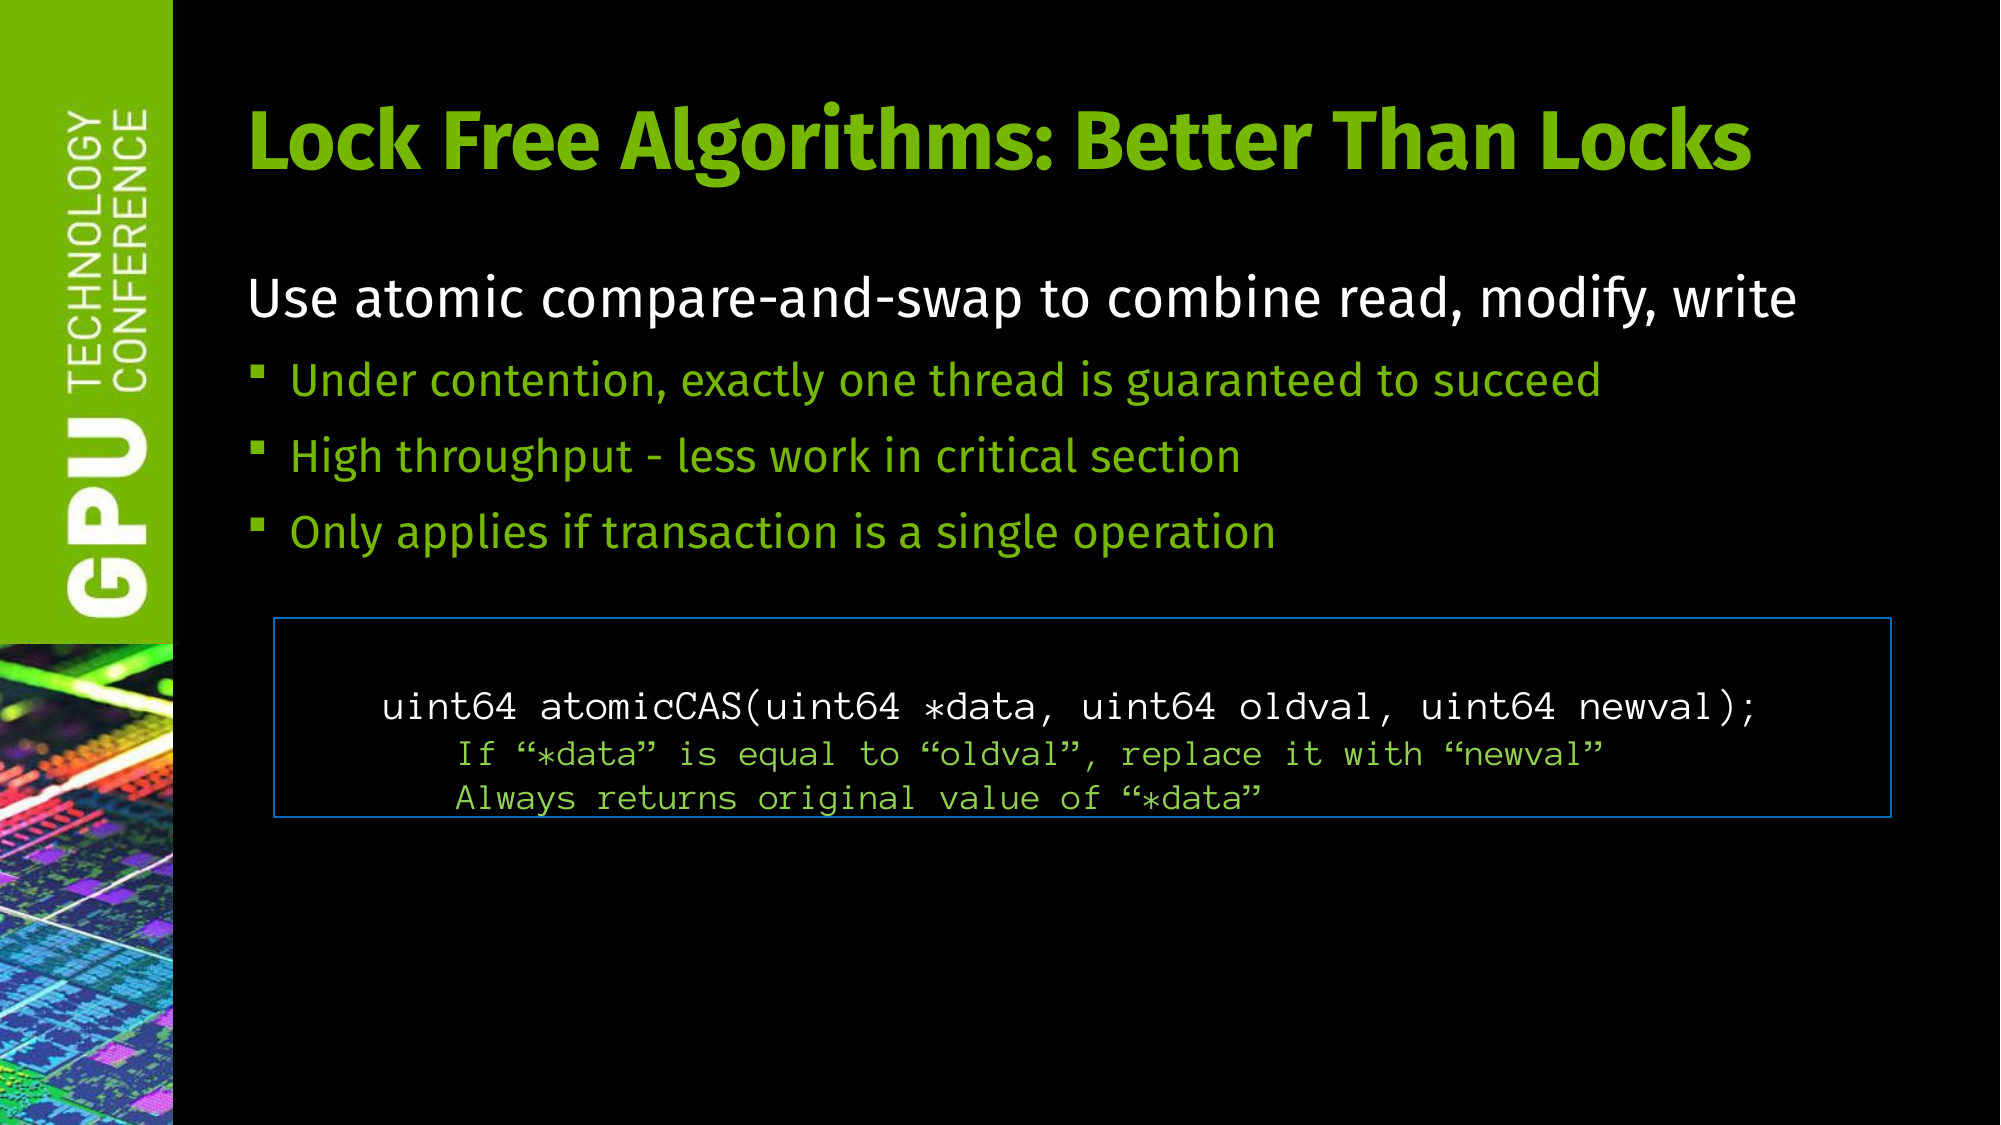

# Lock Free Algorithms: Better Than Locks
Use atomic compare-and-swap to combine read, modify, write
Under contention, exactly one thread is guaranteed to succeed
High throughput - less work in critical section
Only applies if transaction is a single operation

uint64 atomicCAS(uint64 *data, uint64 oldval, uint64 newval);
If “*data” is equal to “oldval”, replace it with “newval”
Always returns original value of “*data”